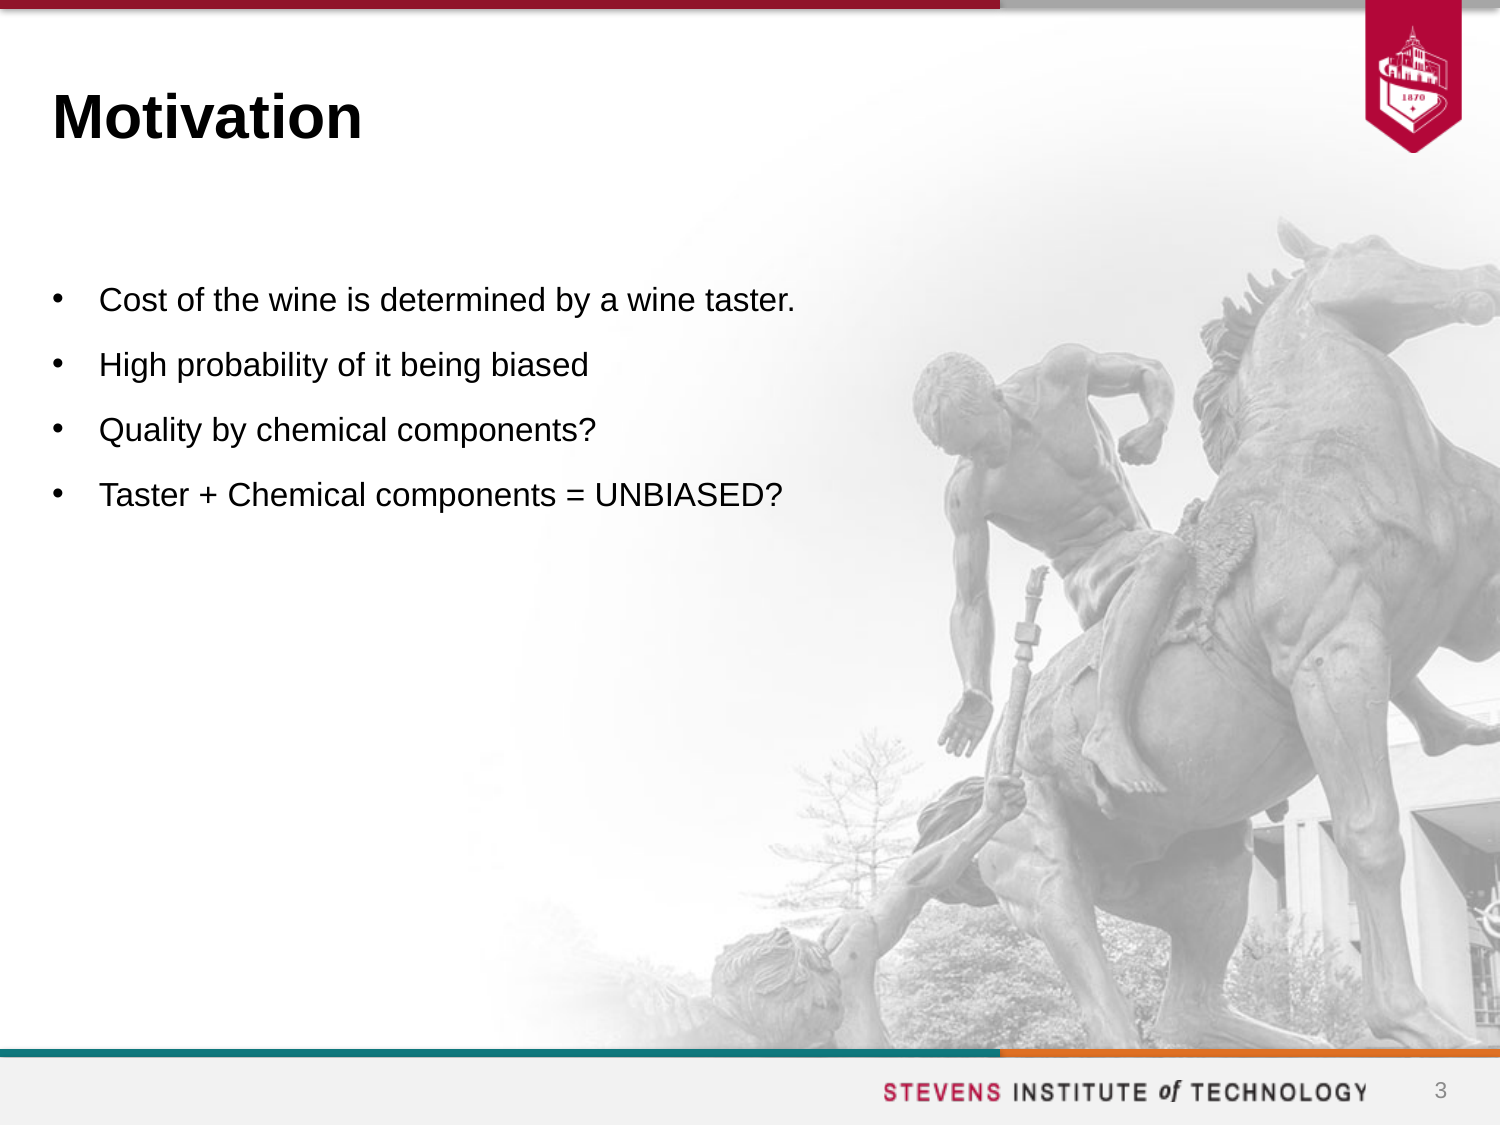

# Motivation

Cost of the wine is determined by a wine taster.
High probability of it being biased
Quality by chemical components?
Taster + Chemical components = UNBIASED?

3